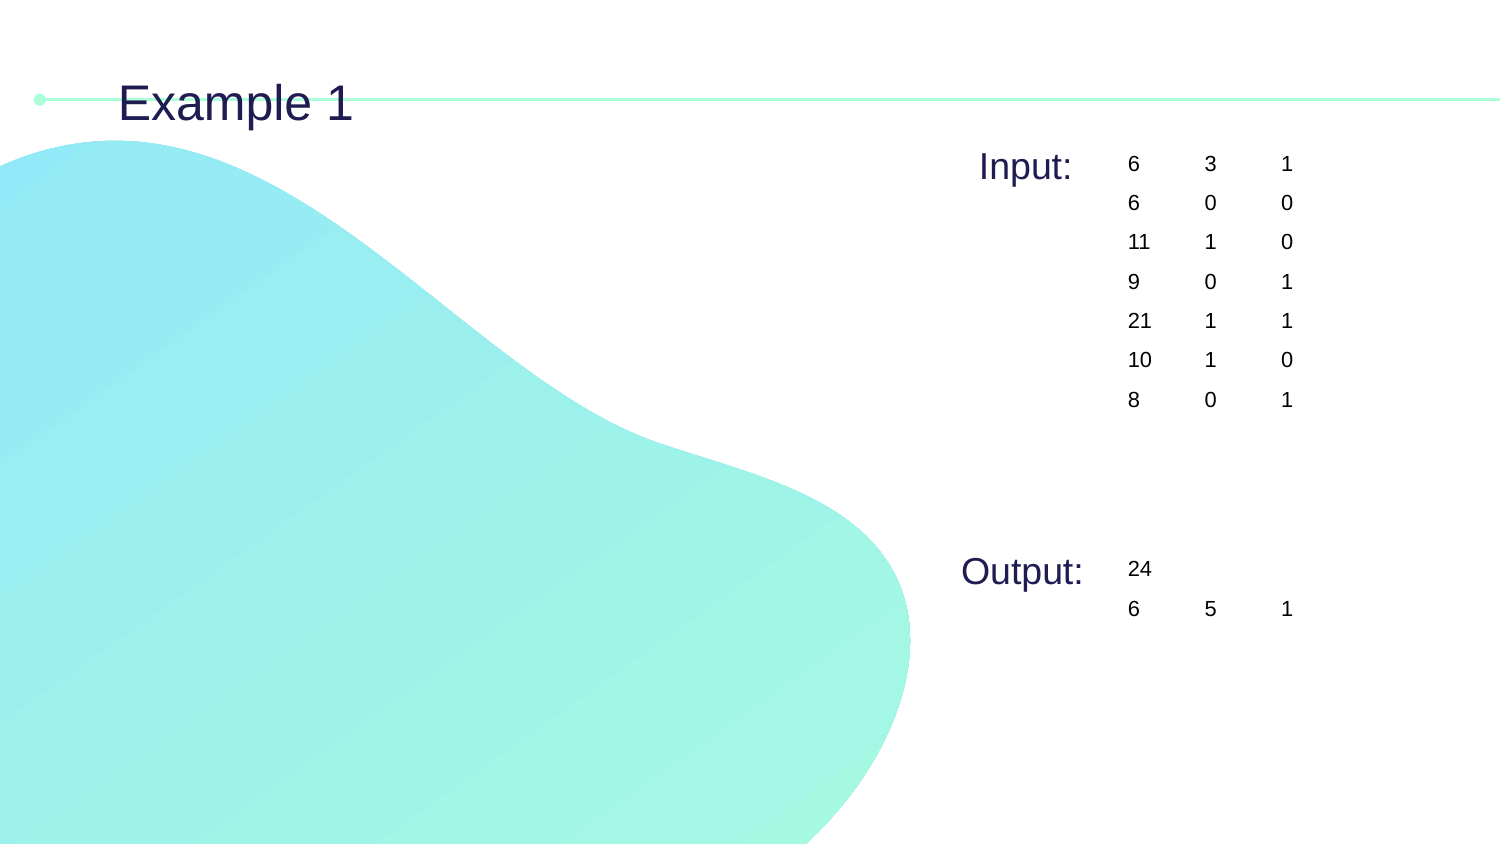

# Example 1

Input:
| 6 | 3 | 1 |
| --- | --- | --- |
| 6 | 0 | 0 |
| 11 | 1 | 0 |
| 9 | 0 | 1 |
| 21 | 1 | 1 |
| 10 | 1 | 0 |
| 8 | 0 | 1 |
|  |  |  |
|  |  |  |
Output:
| 24 |  |  |
| --- | --- | --- |
| 6 | 5 | 1 |
|  |  |  |
|  |  |  |
|  |  |  |
|  |  |  |
|  |  |  |
|  |  |  |
|  |  |  |